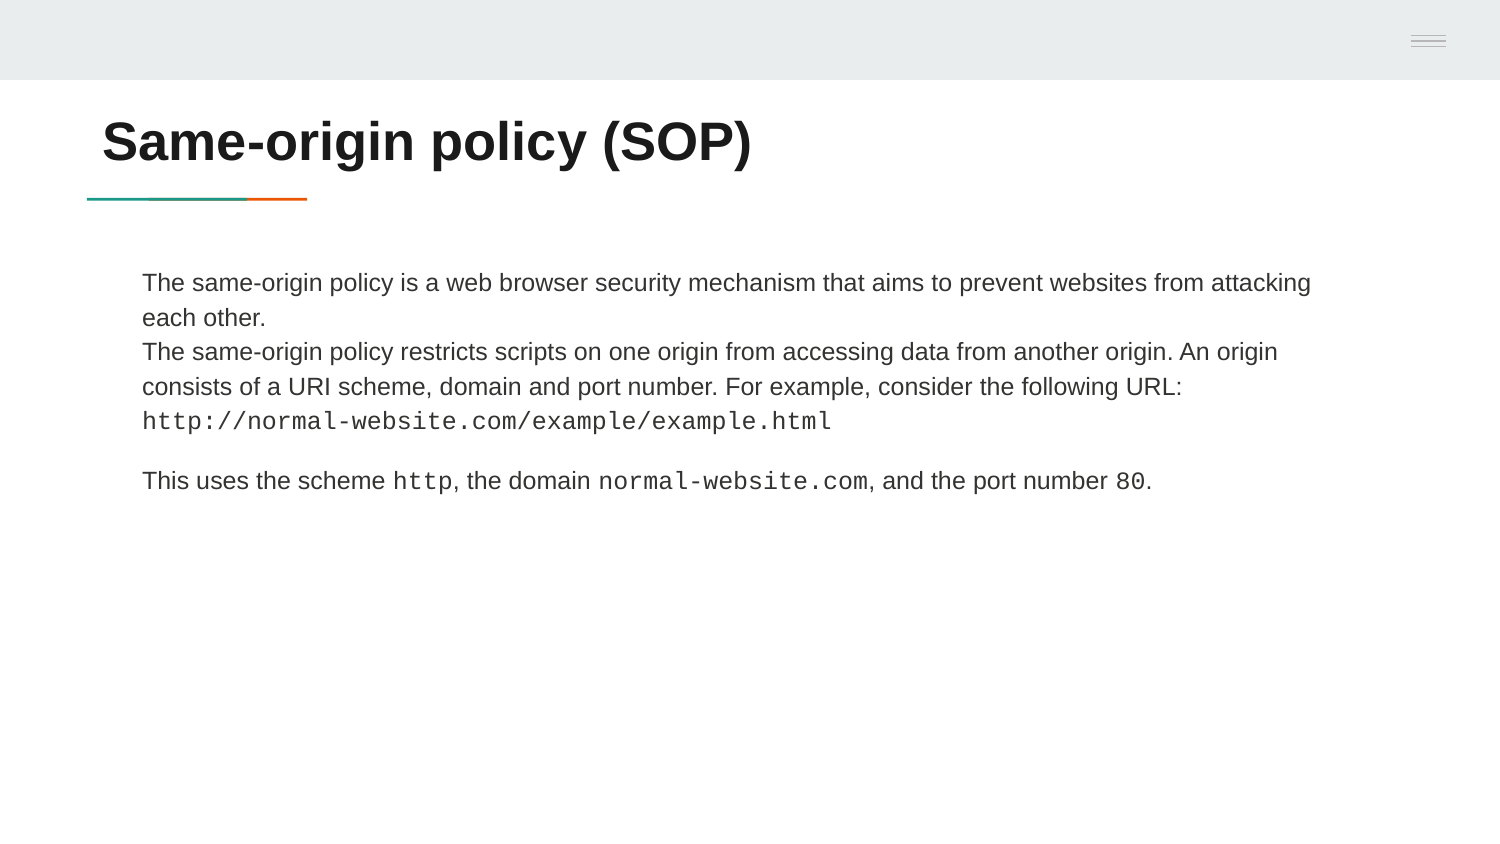

# Same-origin policy (SOP)
The same-origin policy is a web browser security mechanism that aims to prevent websites from attacking each other.
The same-origin policy restricts scripts on one origin from accessing data from another origin. An origin consists of a URI scheme, domain and port number. For example, consider the following URL:
http://normal-website.com/example/example.html

This uses the scheme http, the domain normal-website.com, and the port number 80.